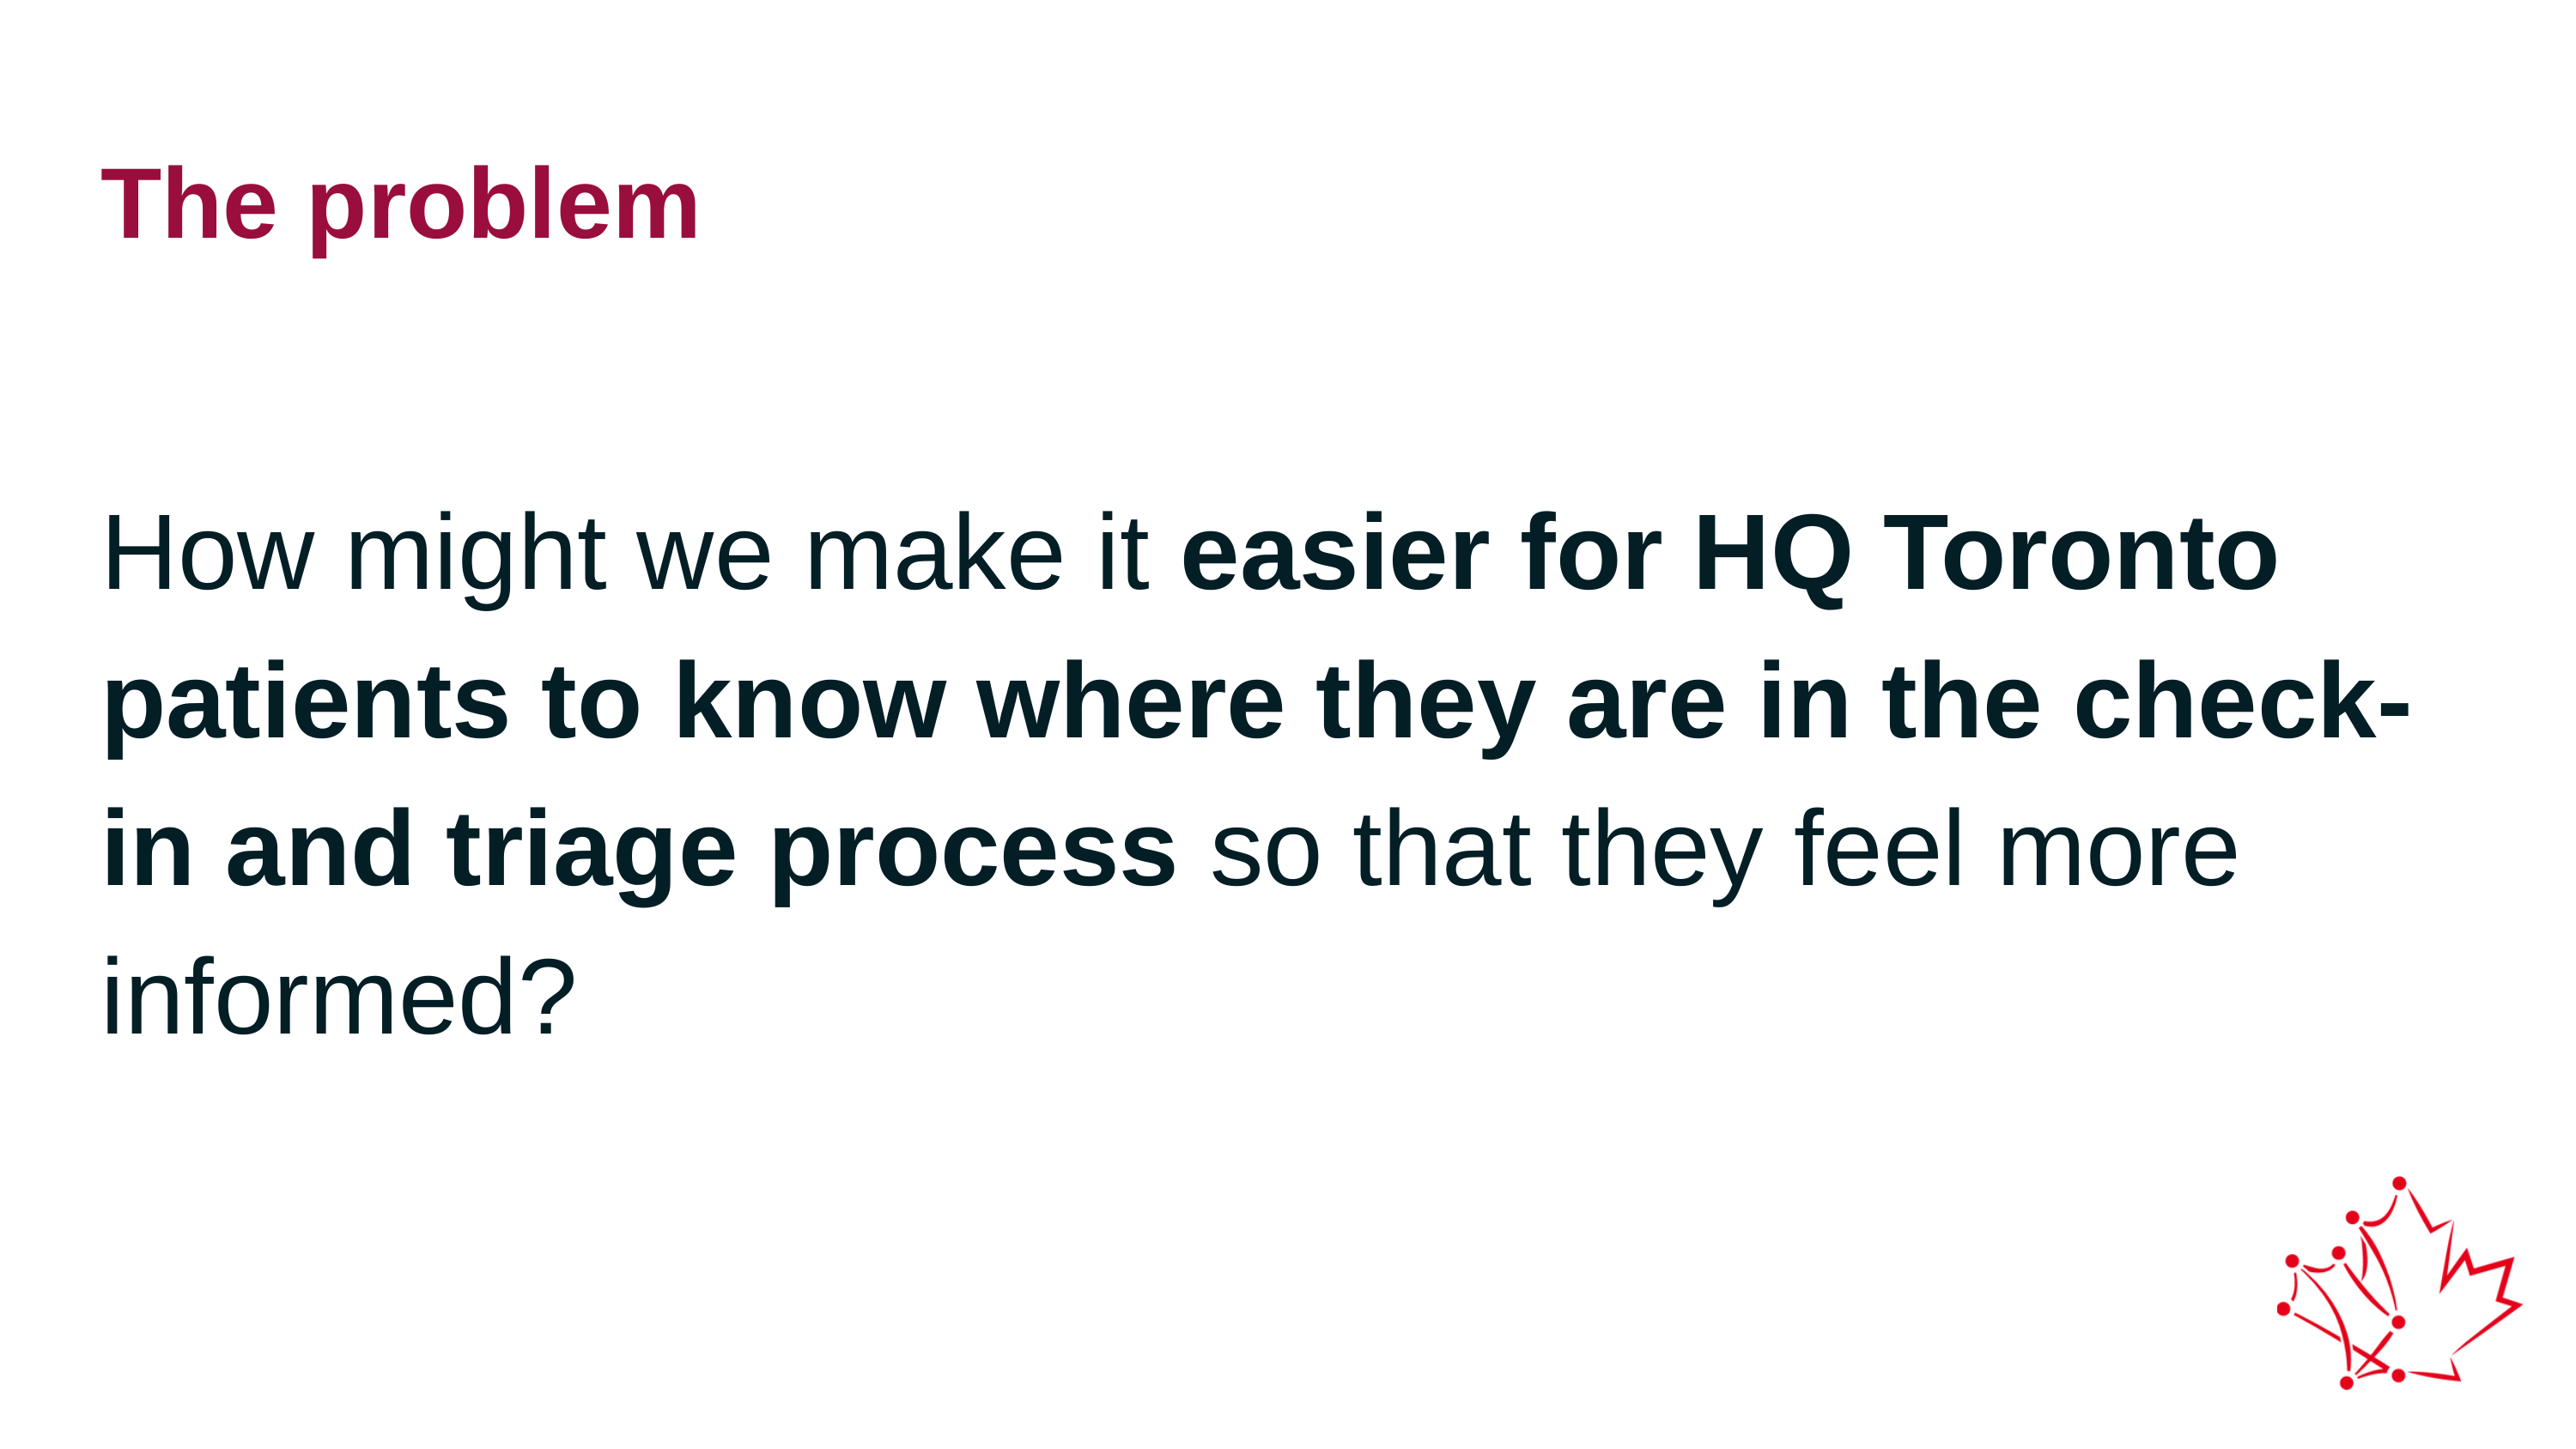

The problem

How might we make it easier for HQ Toronto patients to know where they are in the check-in and triage process so that they feel more informed?